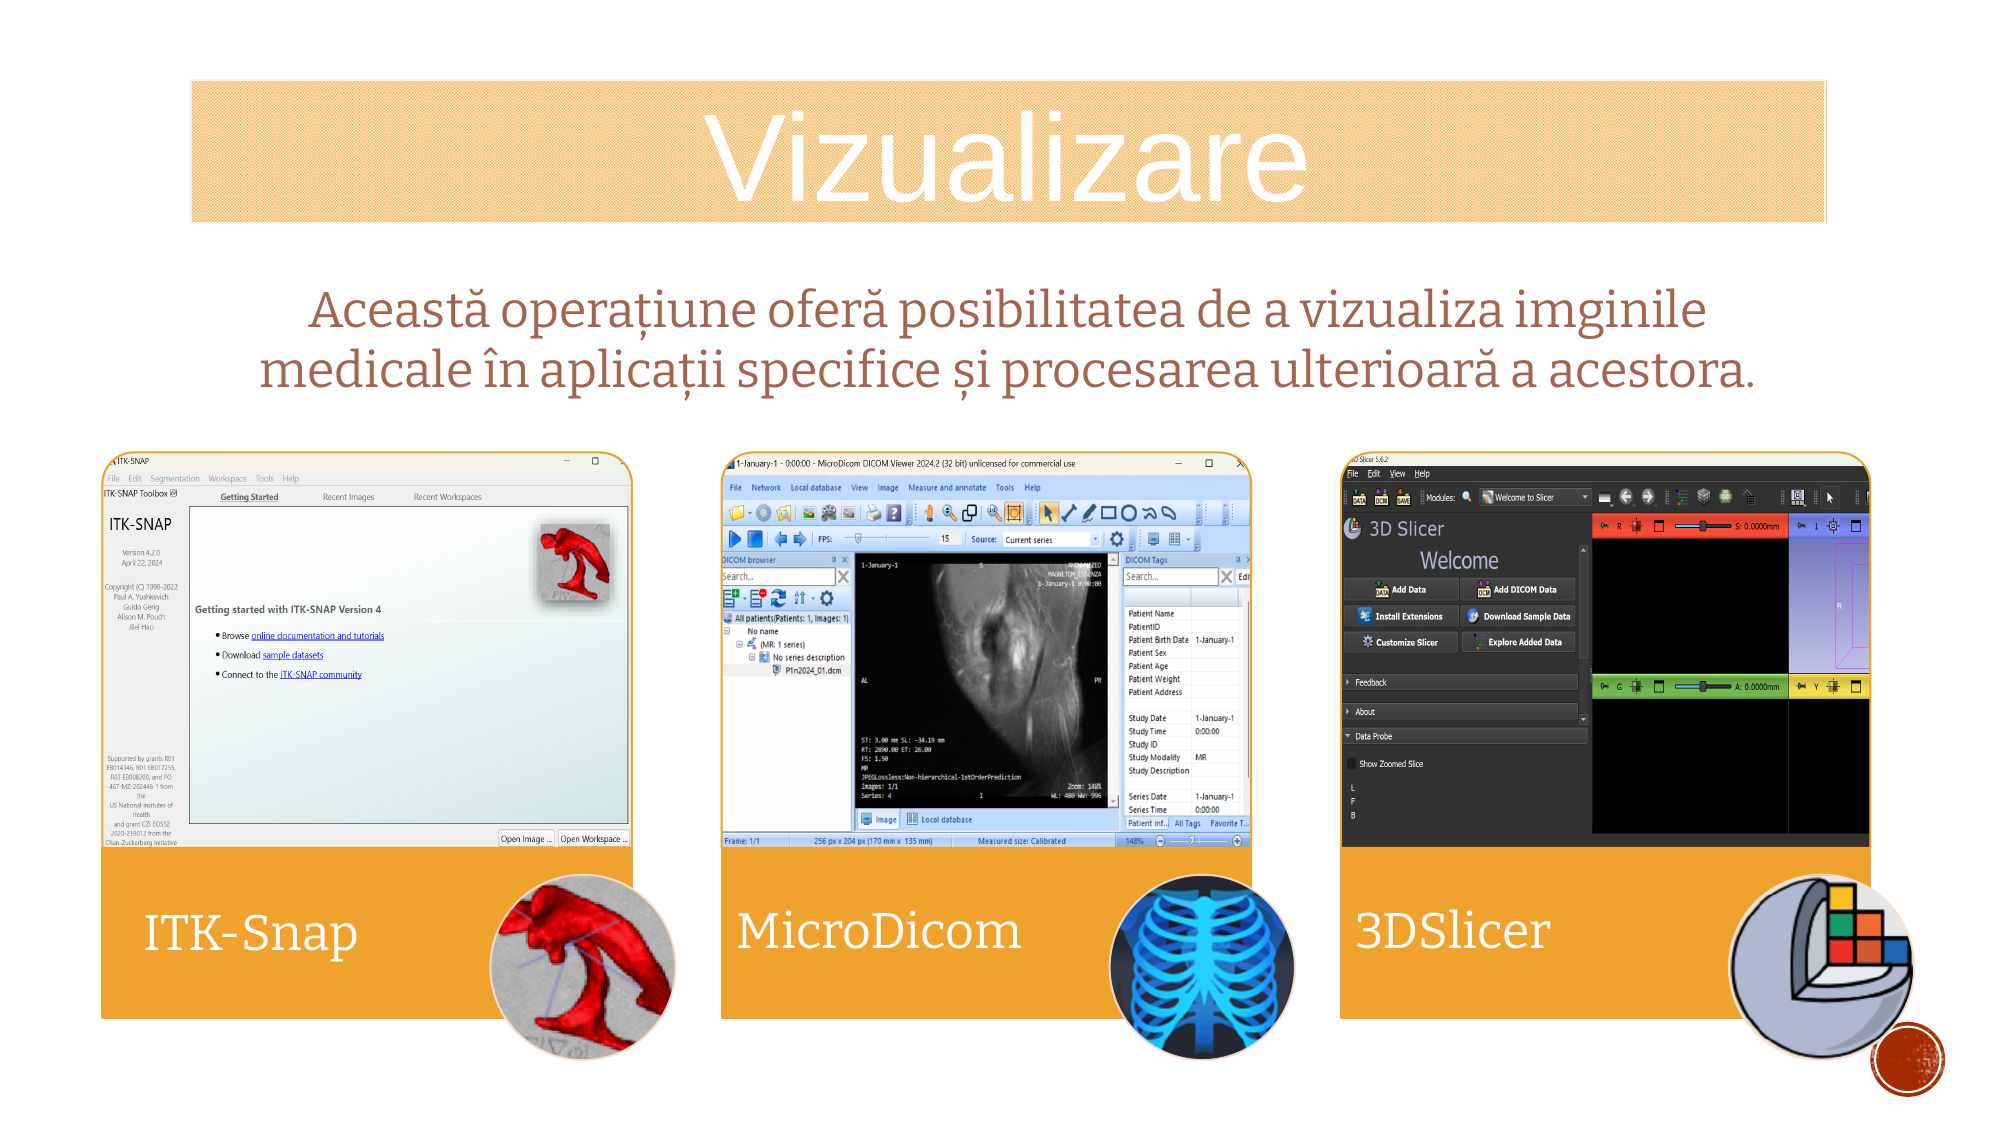

Vizualizare
Această operațiune oferă posibilitatea de a vizualiza imginile medicale în aplicații specifice și procesarea ulterioară a acestora.

ITK-Snap
MicroDicom
3DSlicer